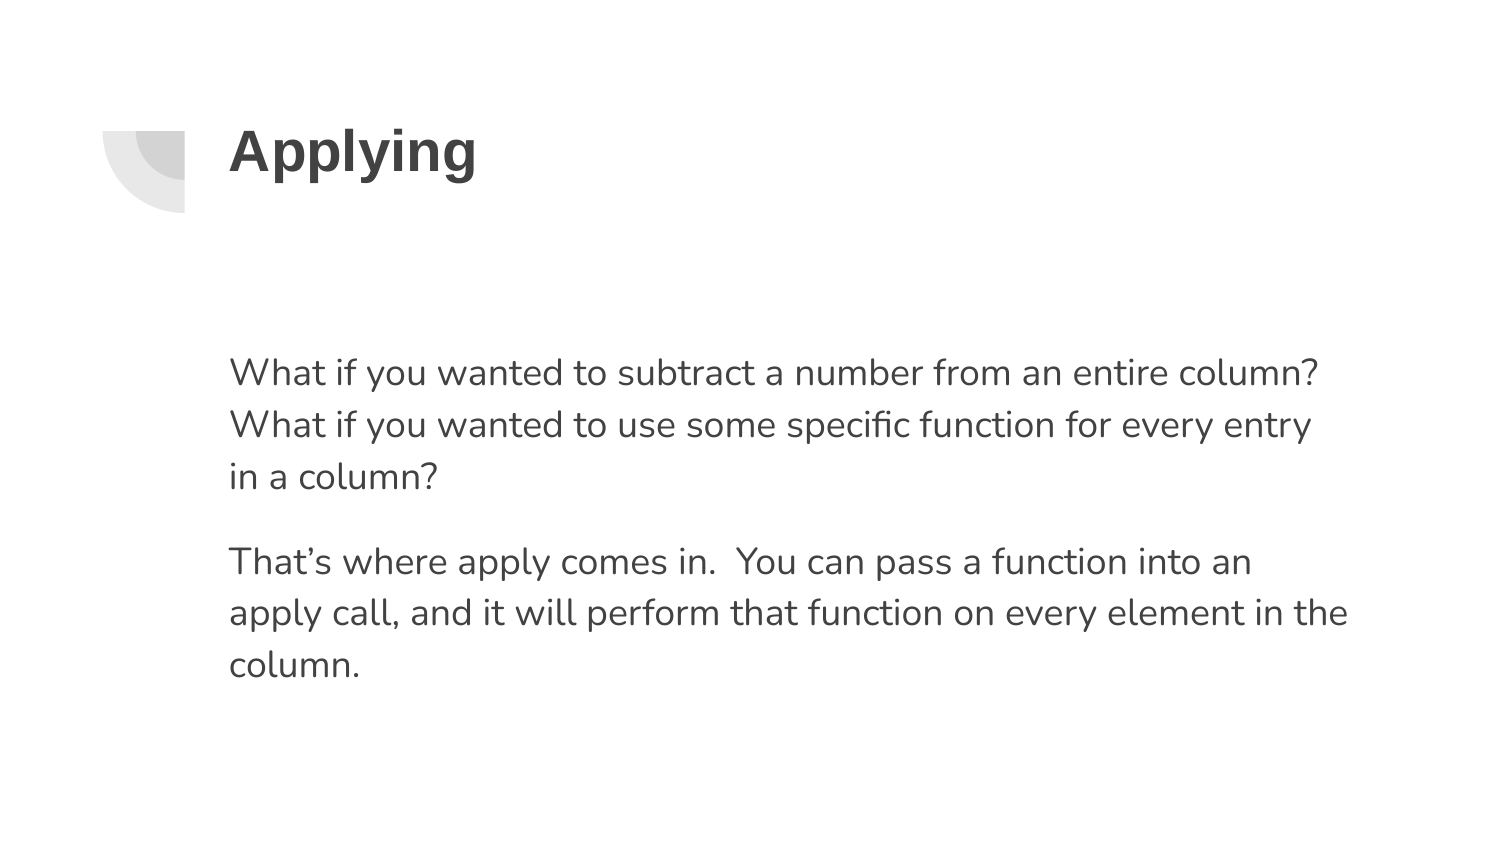

# Applying
What if you wanted to subtract a number from an entire column?  What if you wanted to use some specific function for every entry in a column?
That’s where apply comes in.  You can pass a function into an apply call, and it will perform that function on every element in the column.